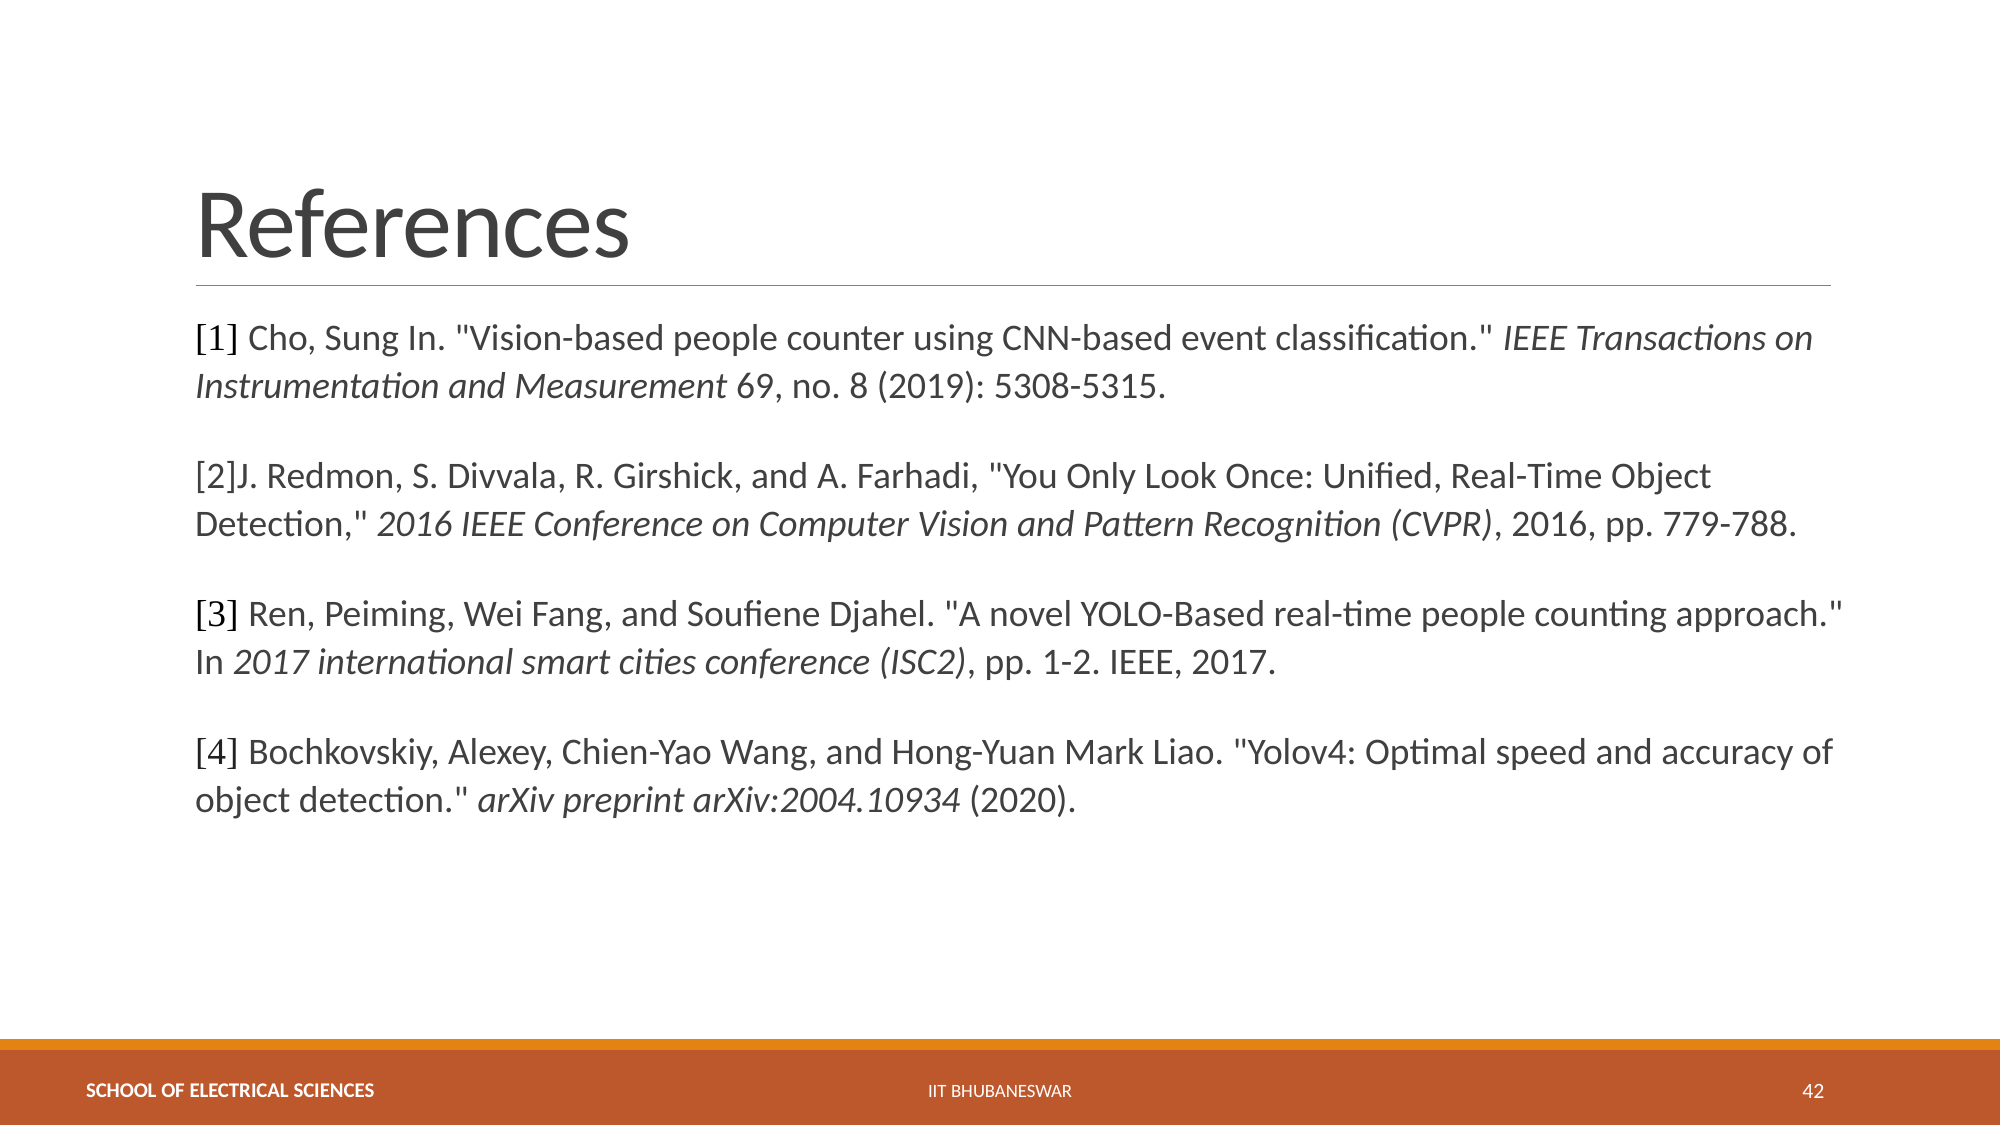

# References
[1] Cho, Sung In. "Vision-based people counter using CNN-based event classification." IEEE Transactions on Instrumentation and Measurement 69, no. 8 (2019): 5308-5315.
[2]J. Redmon, S. Divvala, R. Girshick, and A. Farhadi, "You Only Look Once: Unified, Real-Time Object Detection," 2016 IEEE Conference on Computer Vision and Pattern Recognition (CVPR), 2016, pp. 779-788.
[3] Ren, Peiming, Wei Fang, and Soufiene Djahel. "A novel YOLO-Based real-time people counting approach." In 2017 international smart cities conference (ISC2), pp. 1-2. IEEE, 2017.
[4] Bochkovskiy, Alexey, Chien-Yao Wang, and Hong-Yuan Mark Liao. "Yolov4: Optimal speed and accuracy of object detection." arXiv preprint arXiv:2004.10934 (2020).
IIT BHUBANESWAR
42
SCHOOL OF ELECTRICAL SCIENCES